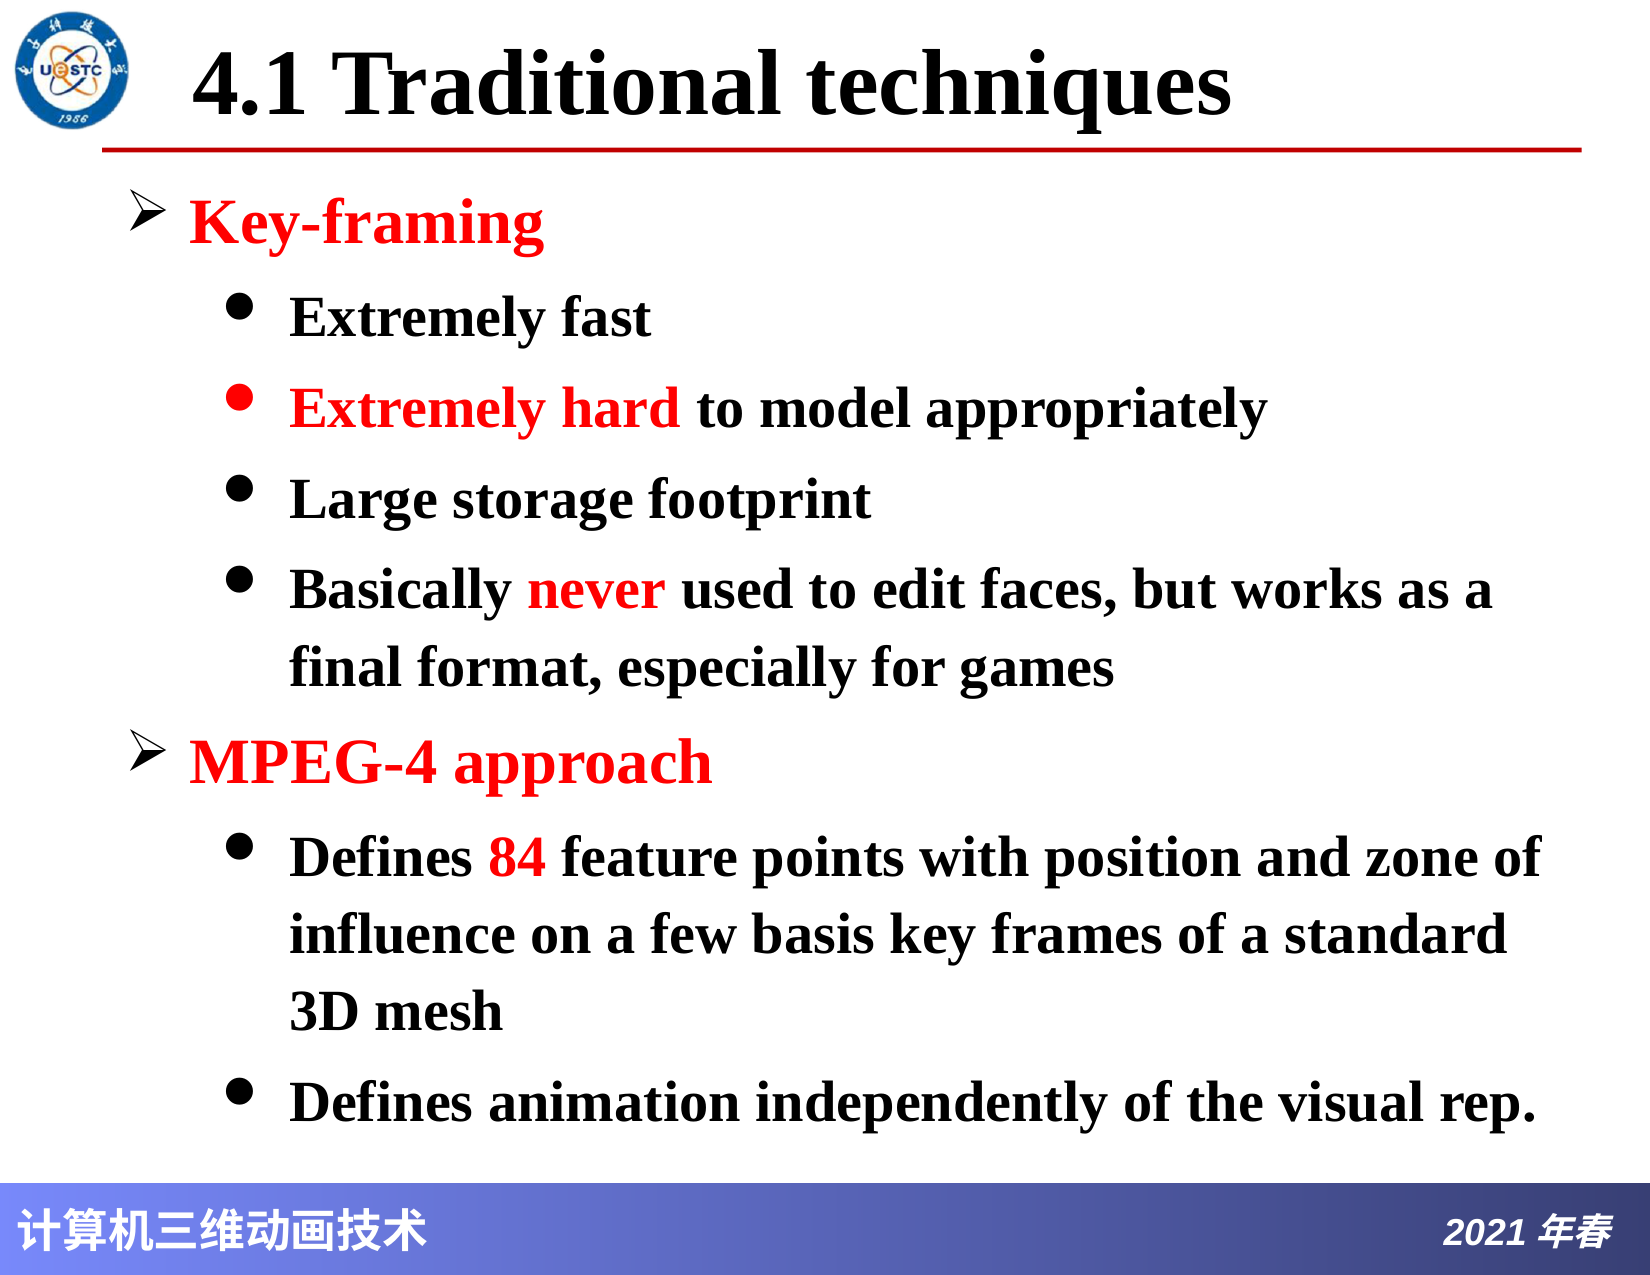

# 4.1 Traditional techniques
Key-framing
Extremely fast
Extremely hard to model appropriately
Large storage footprint
Basically never used to edit faces, but works as a final format, especially for games
MPEG-4 approach
Defines 84 feature points with position and zone of influence on a few basis key frames of a standard 3D mesh
Defines animation independently of the visual rep.